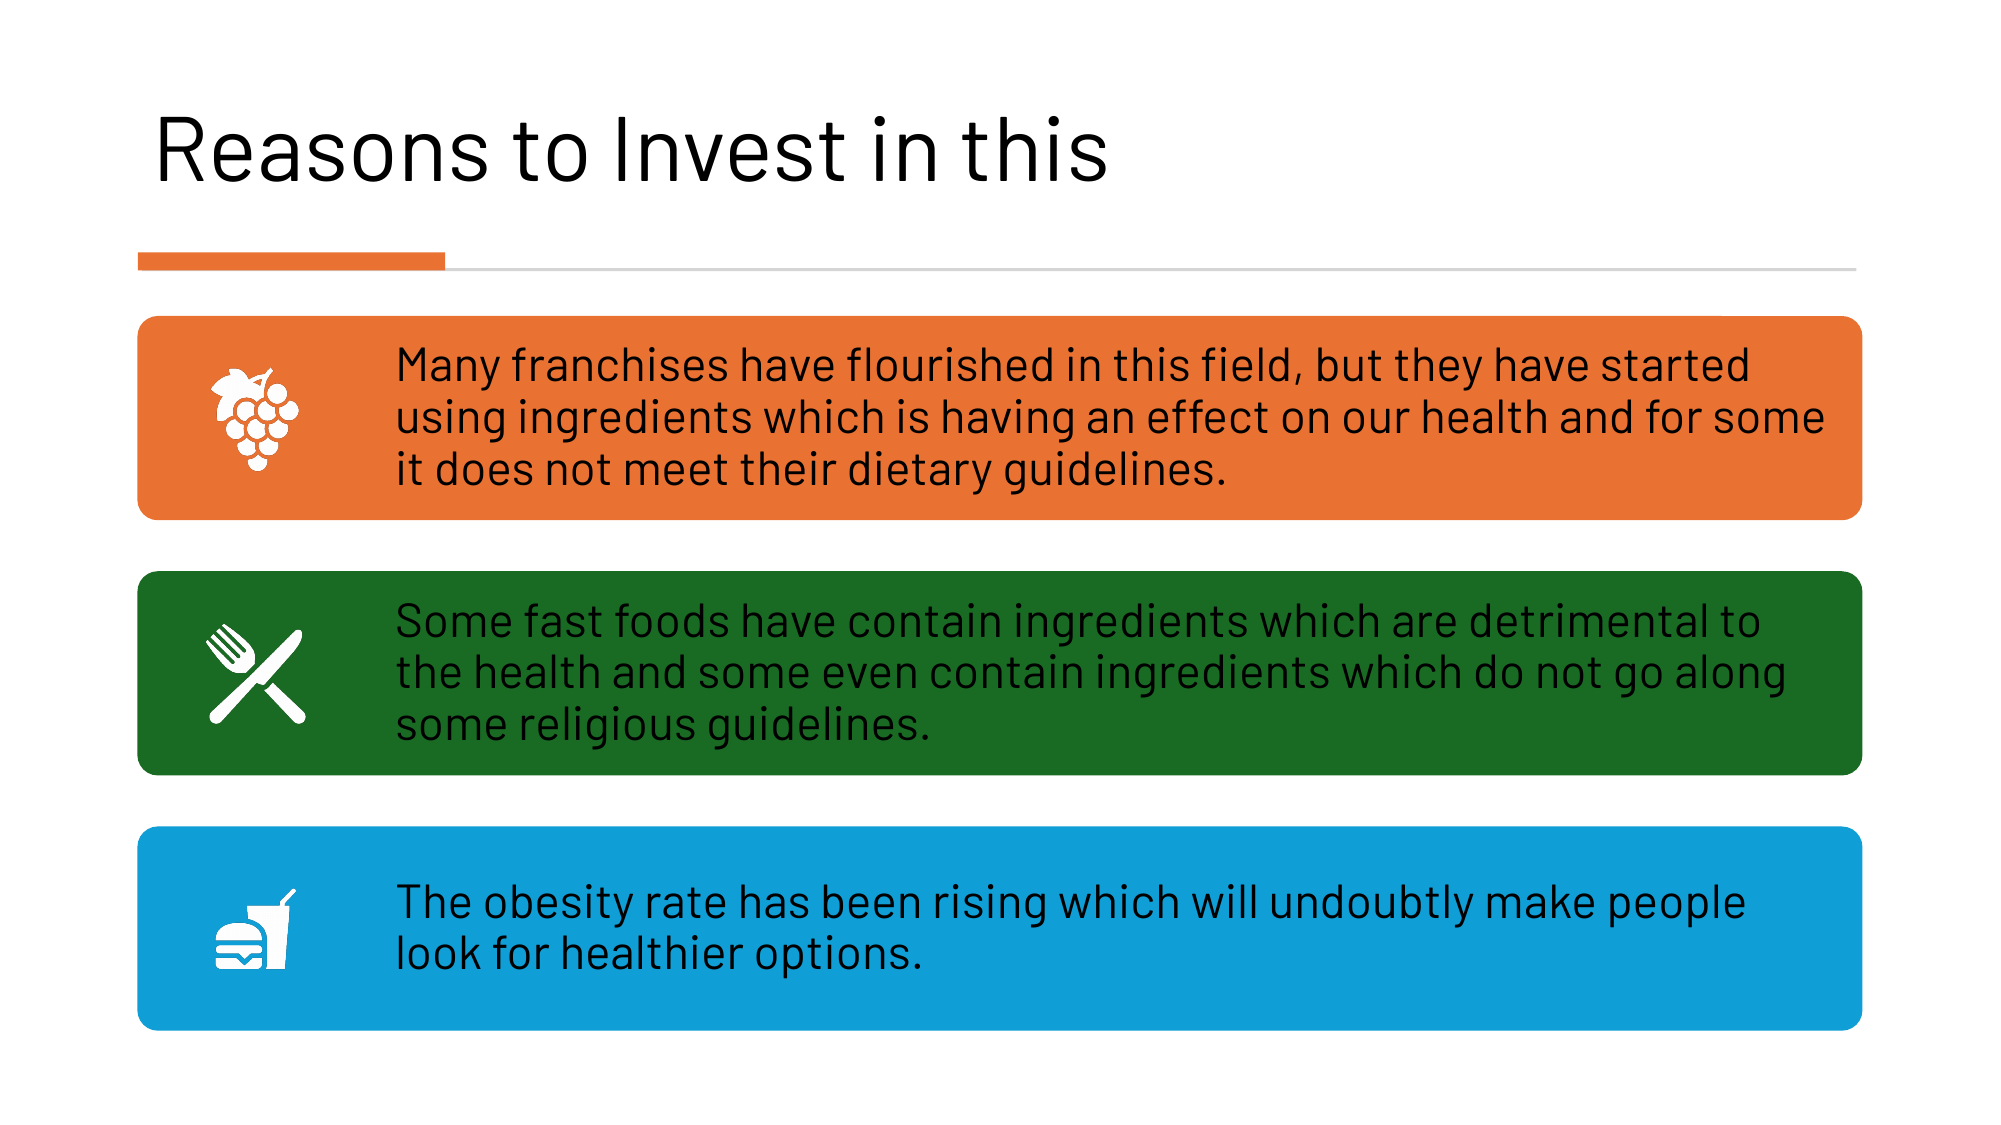

# Reasons to Invest in this

Many franchises have flourished in this field, but they have started using ingredients which is having an effect on our health and for some  it does not meet their dietary guidelines.
Some fast foods have contain ingredients which are detrimental to the health and some even contain ingredients which do not go along some religious guidelines.
The obesity rate has been rising which will undoubtly make people look for healthier options.